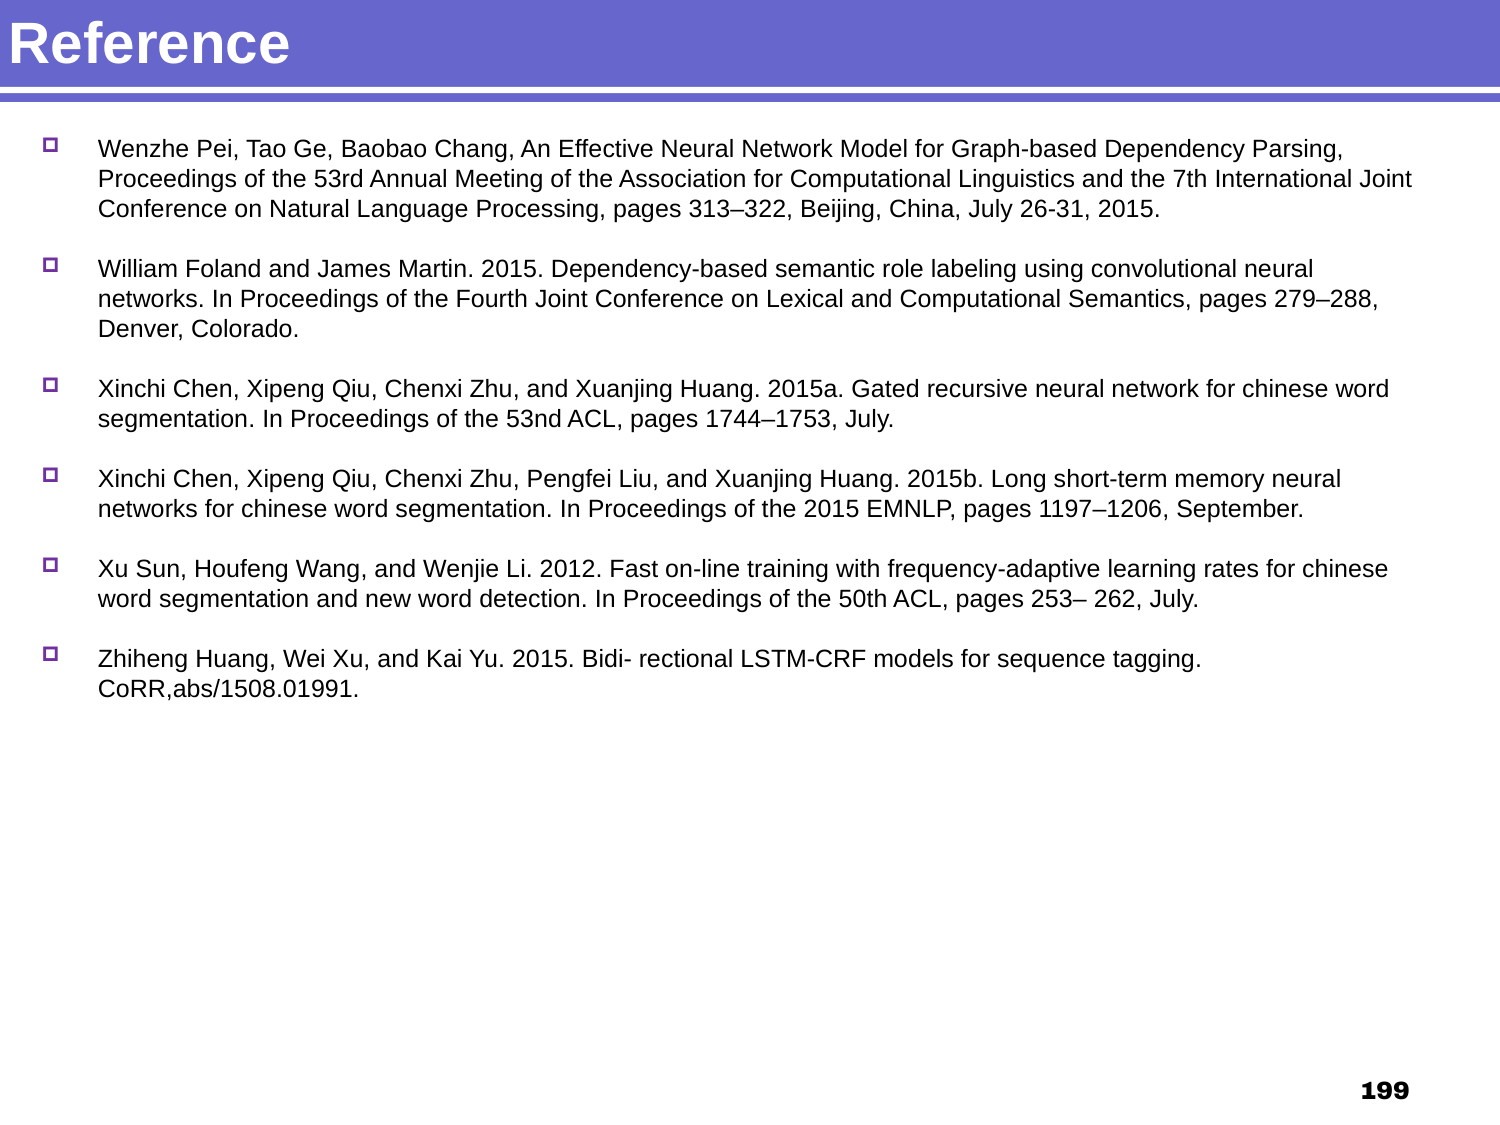

# Reference
Wenzhe Pei, Tao Ge, Baobao Chang, An Effective Neural Network Model for Graph-based Dependency Parsing, Proceedings of the 53rd Annual Meeting of the Association for Computational Linguistics and the 7th International Joint Conference on Natural Language Processing, pages 313–322, Beijing, China, July 26-31, 2015.
William Foland and James Martin. 2015. Dependency-based semantic role labeling using convolutional neural networks. In Proceedings of the Fourth Joint Conference on Lexical and Computational Semantics, pages 279–288, Denver, Colorado.
Xinchi Chen, Xipeng Qiu, Chenxi Zhu, and Xuanjing Huang. 2015a. Gated recursive neural network for chinese word segmentation. In Proceedings of the 53nd ACL, pages 1744–1753, July.
Xinchi Chen, Xipeng Qiu, Chenxi Zhu, Pengfei Liu, and Xuanjing Huang. 2015b. Long short-term memory neural networks for chinese word segmentation. In Proceedings of the 2015 EMNLP, pages 1197–1206, September.
Xu Sun, Houfeng Wang, and Wenjie Li. 2012. Fast on-line training with frequency-adaptive learning rates for chinese word segmentation and new word detection. In Proceedings of the 50th ACL, pages 253– 262, July.
Zhiheng Huang, Wei Xu, and Kai Yu. 2015. Bidi- rectional LSTM-CRF models for sequence tagging. CoRR,abs/1508.01991.
199